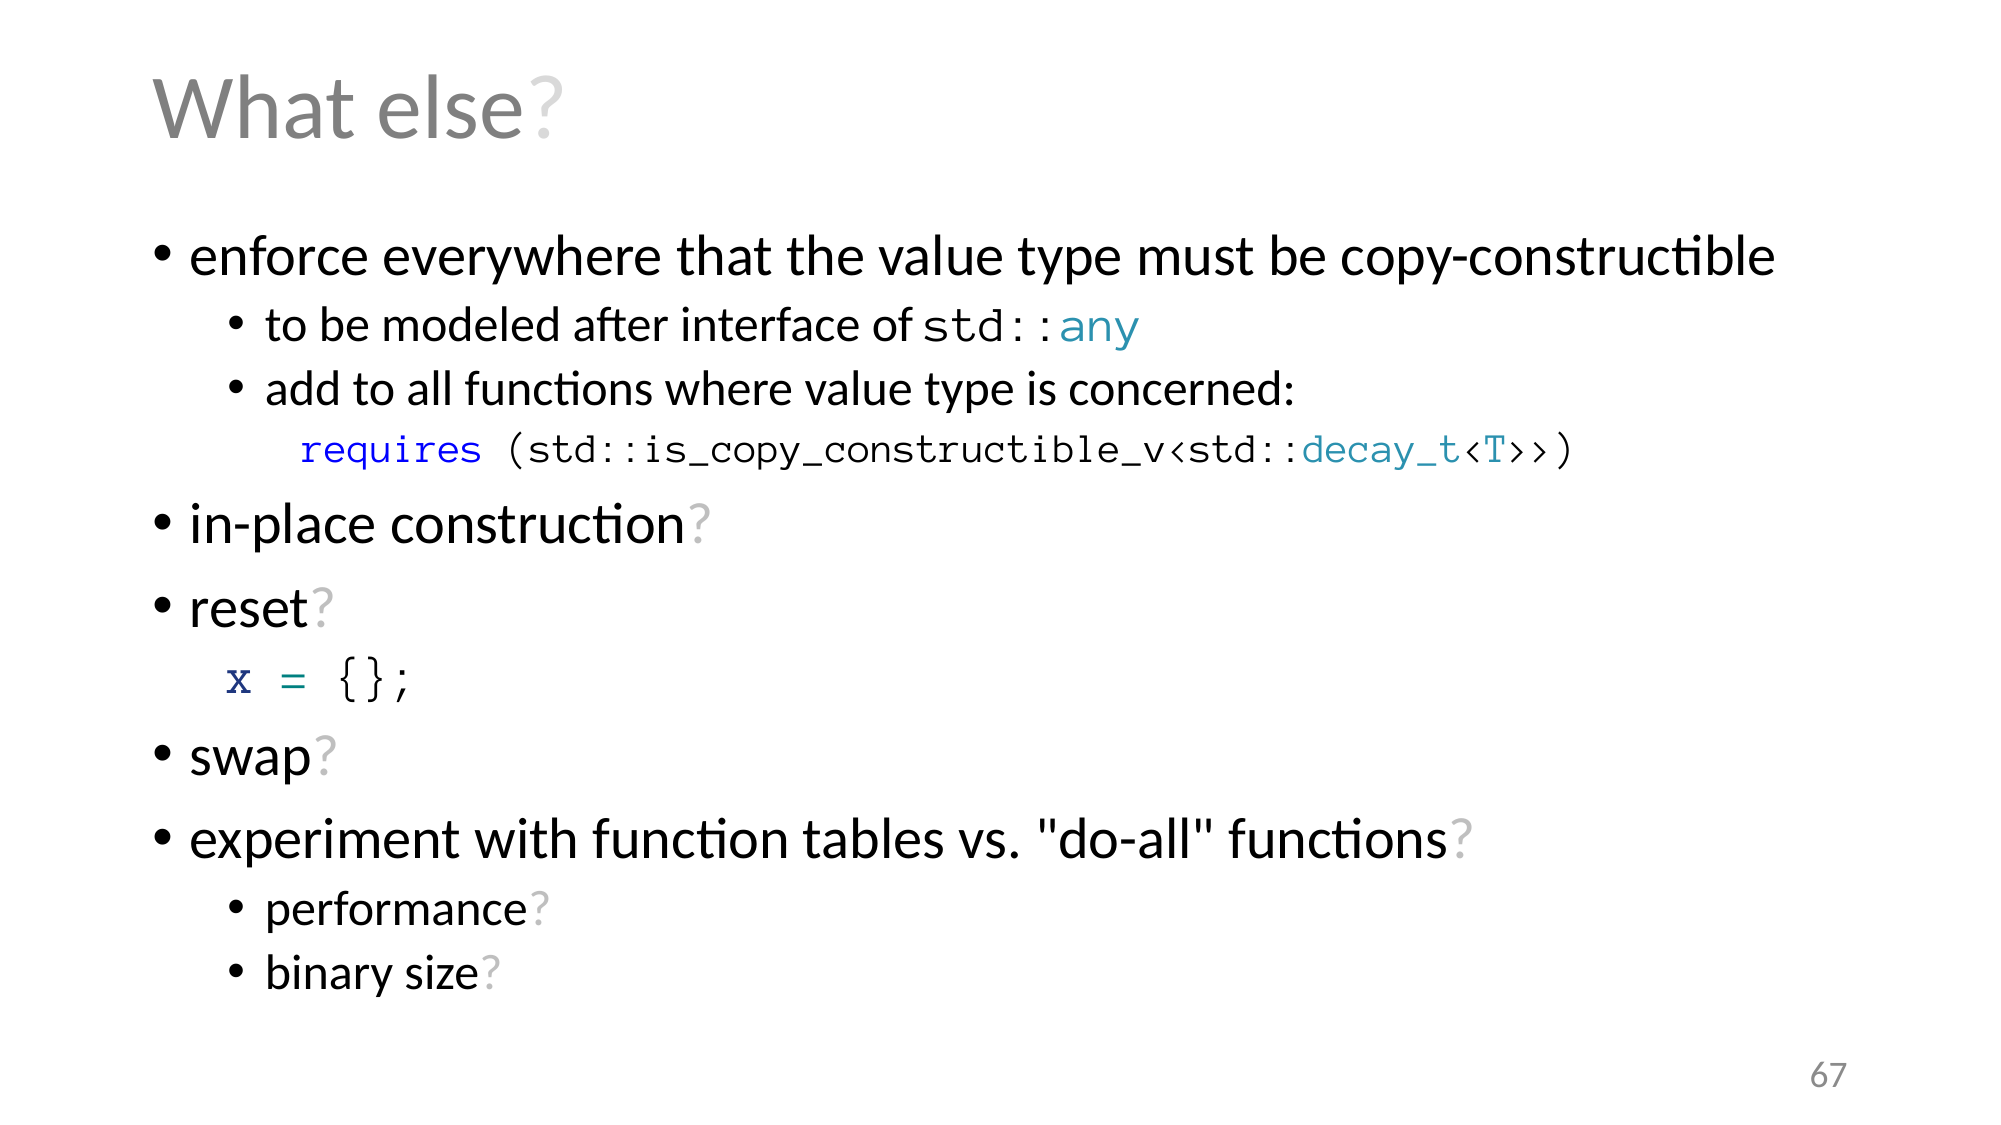

# What else?
enforce everywhere that the value type must be copy-constructible
to be modeled after interface of std::any
add to all functions where value type is concerned:
requires (std::is_copy_constructible_v<std::decay_t<T>>)
in-place construction?
reset?
x = {};
swap?
experiment with function tables vs. "do-all" functions?
performance?
binary size?
67